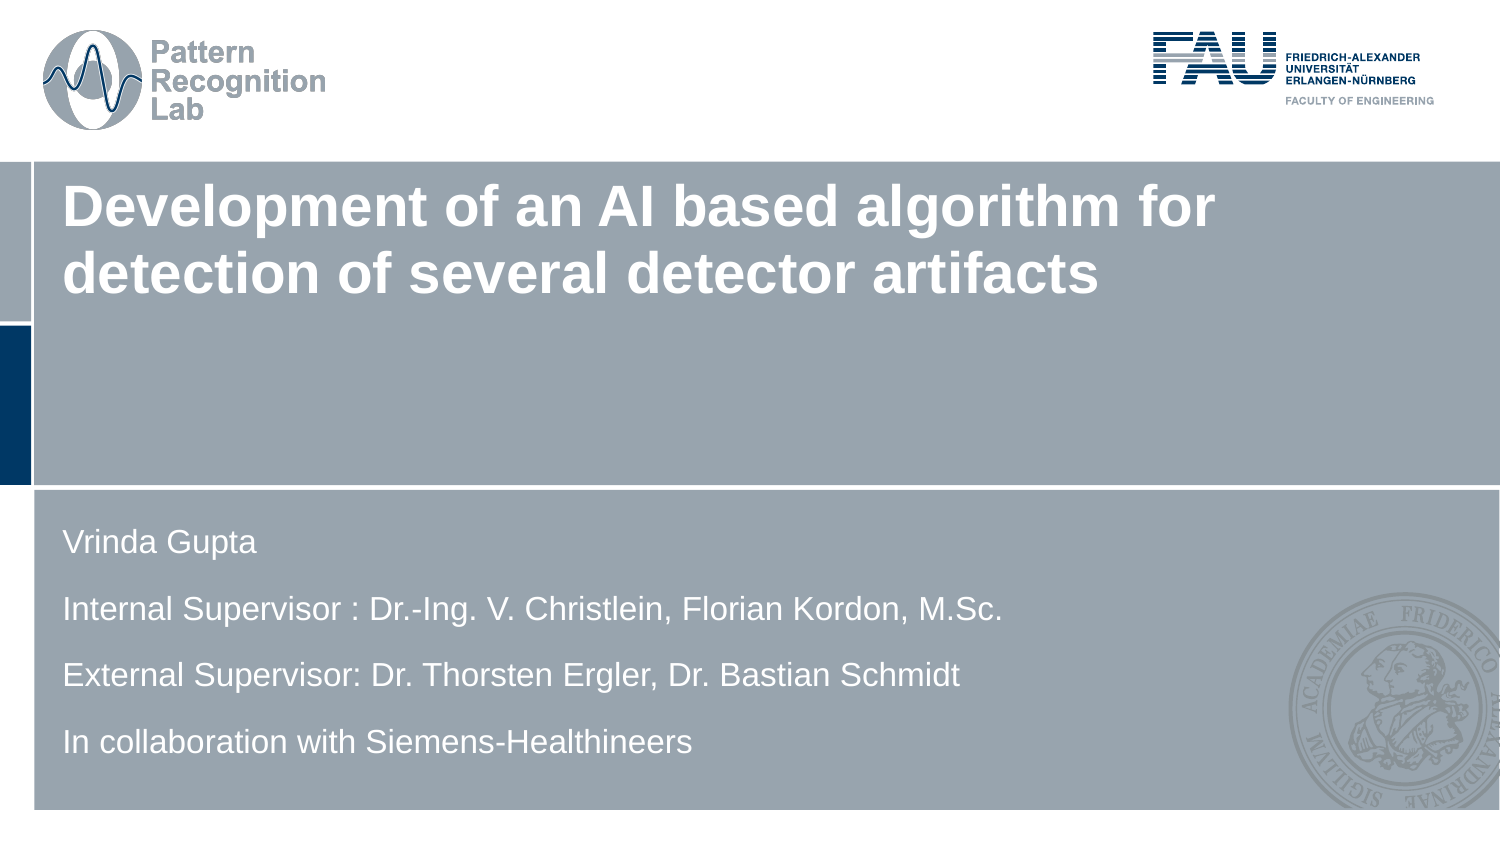

# Development of an AI based algorithm for detection of several detector artifacts
Vrinda Gupta
Internal Supervisor : Dr.-Ing. V. Christlein, Florian Kordon, M.Sc.
External Supervisor: Dr. Thorsten Ergler, Dr. Bastian Schmidt
In collaboration with Siemens-Healthineers